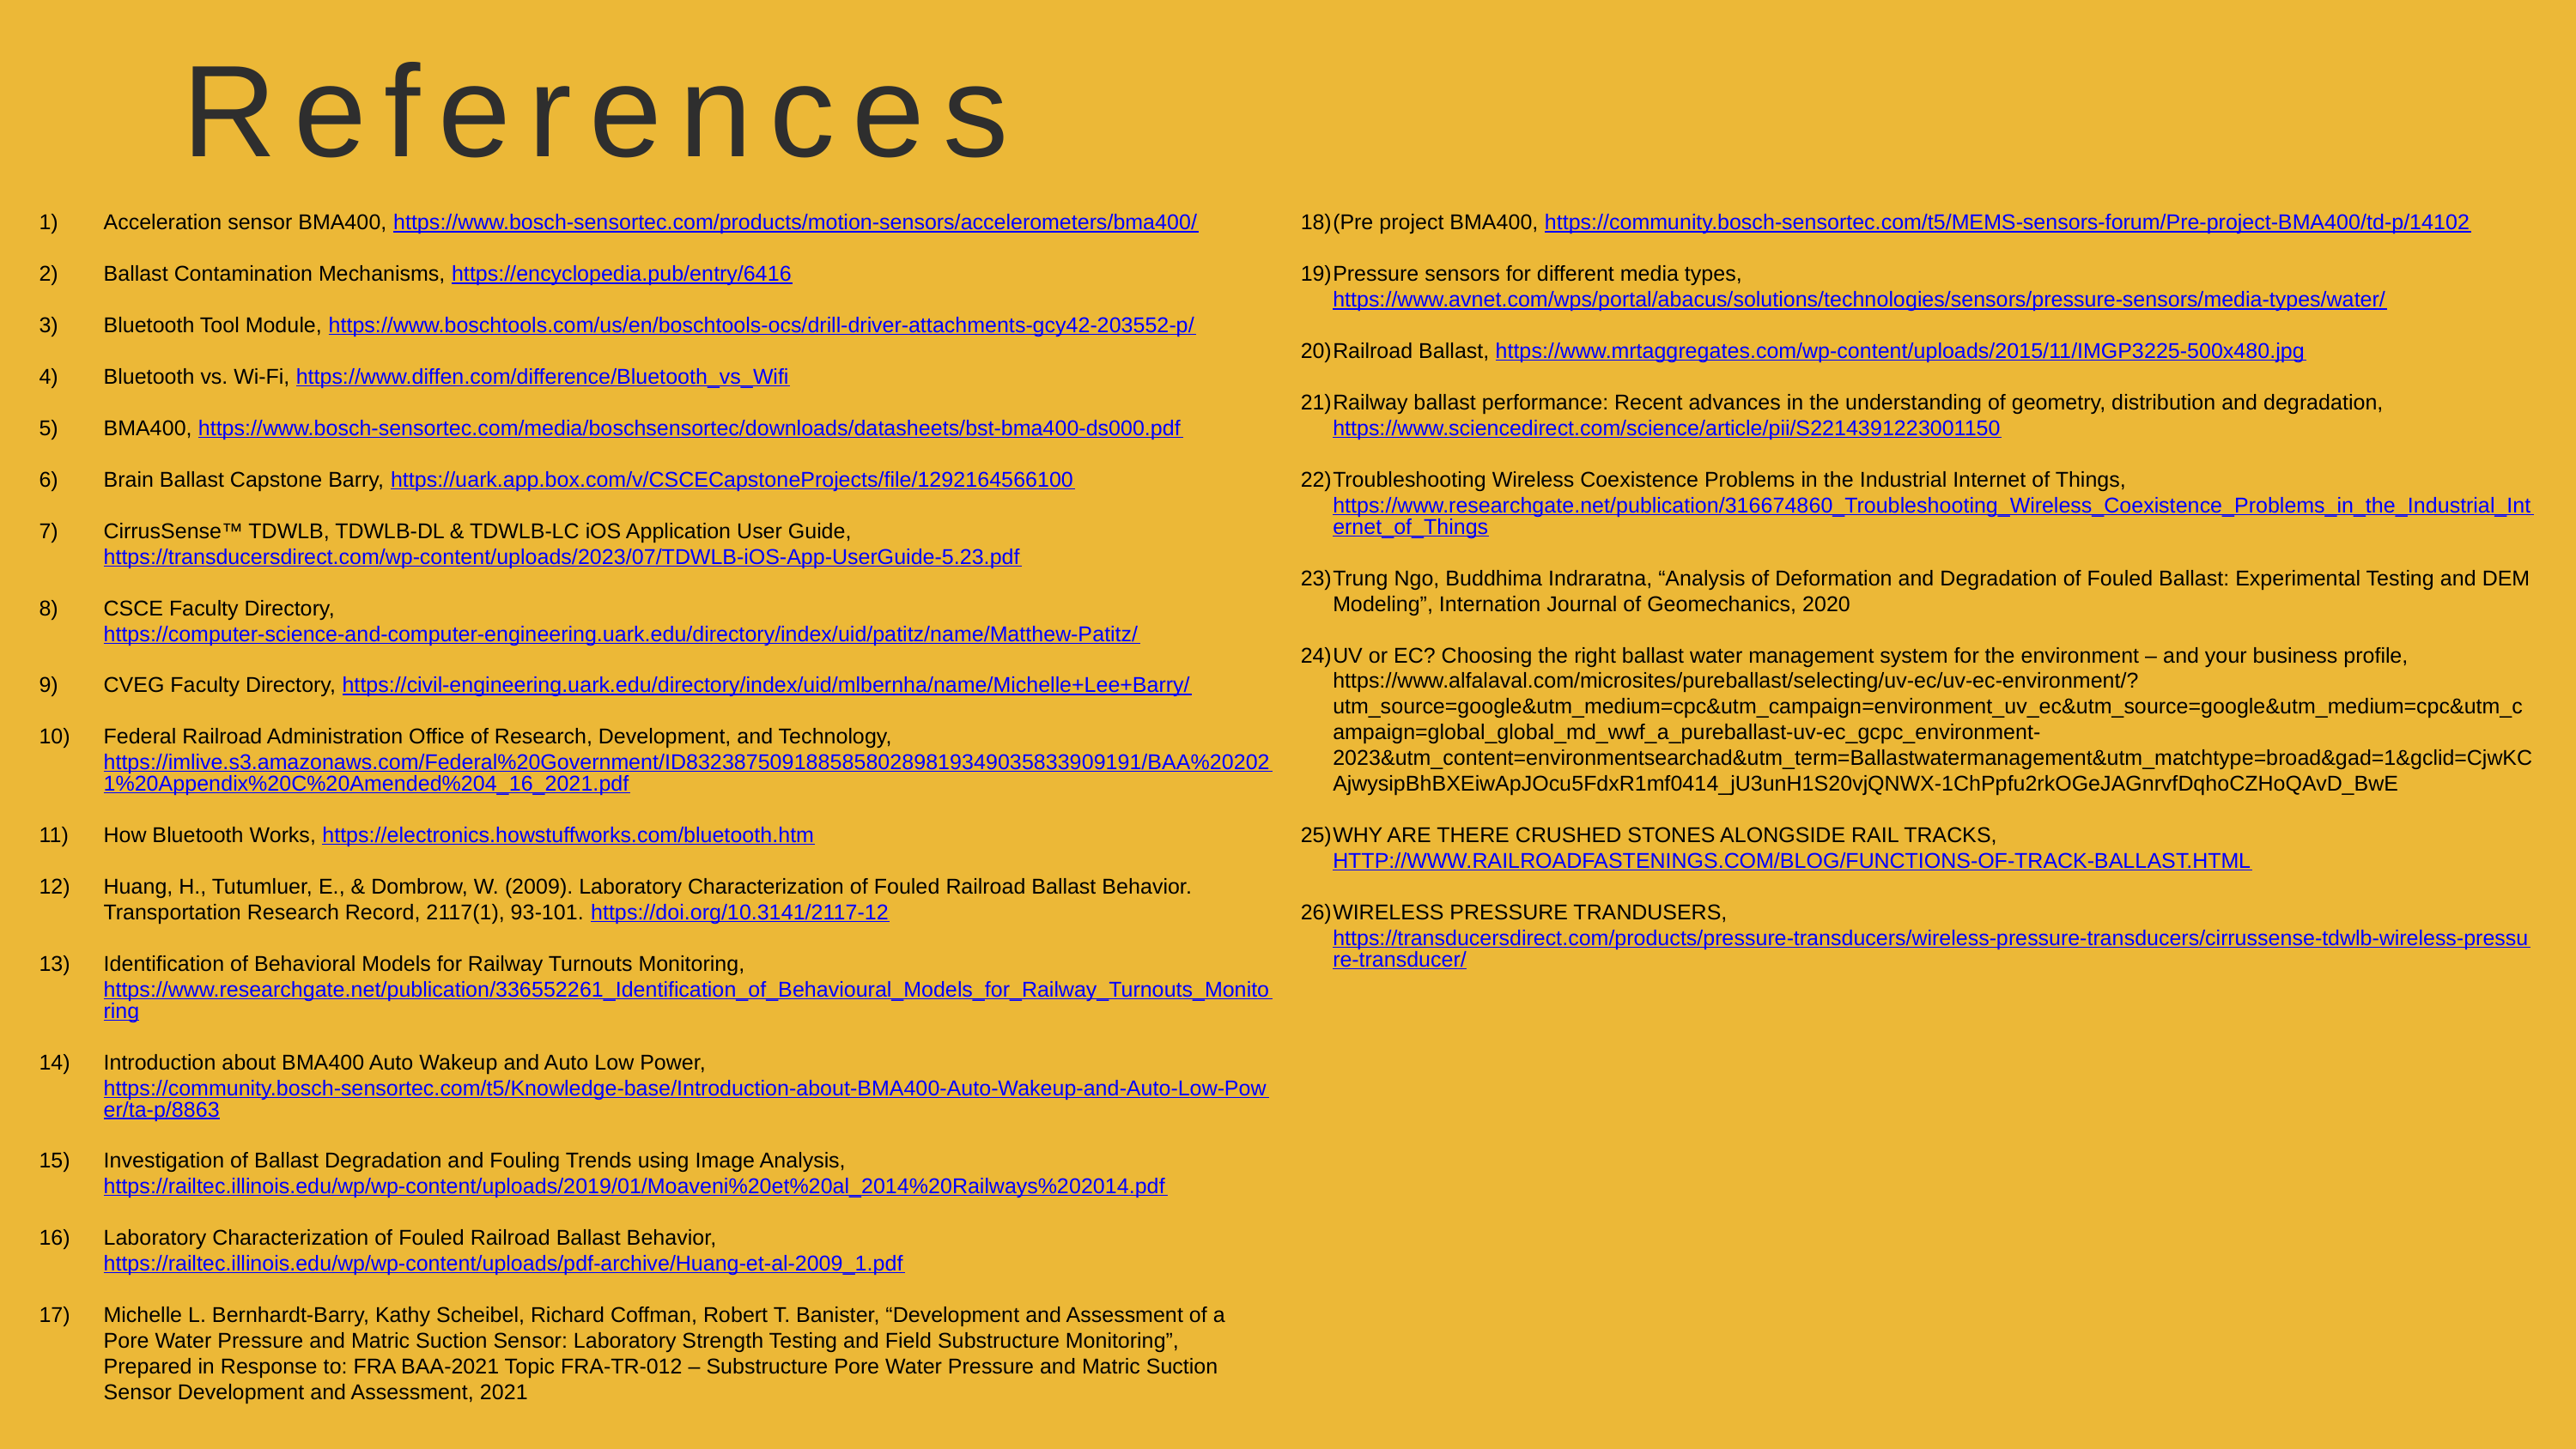

References
Acceleration sensor BMA400, https://www.bosch-sensortec.com/products/motion-sensors/accelerometers/bma400/

Ballast Contamination Mechanisms, https://encyclopedia.pub/entry/6416

Bluetooth Tool Module, https://www.boschtools.com/us/en/boschtools-ocs/drill-driver-attachments-gcy42-203552-p/

Bluetooth vs. Wi-Fi, https://www.diffen.com/difference/Bluetooth_vs_Wifi

BMA400, https://www.bosch-sensortec.com/media/boschsensortec/downloads/datasheets/bst-bma400-ds000.pdf

Brain Ballast Capstone Barry, https://uark.app.box.com/v/CSCECapstoneProjects/file/1292164566100

CirrusSense™ TDWLB, TDWLB-DL & TDWLB-LC iOS Application User Guide, https://transducersdirect.com/wp-content/uploads/2023/07/TDWLB-iOS-App-UserGuide-5.23.pdf

CSCE Faculty Directory, https://computer-science-and-computer-engineering.uark.edu/directory/index/uid/patitz/name/Matthew-Patitz/

CVEG Faculty Directory, https://civil-engineering.uark.edu/directory/index/uid/mlbernha/name/Michelle+Lee+Barry/

Federal Railroad Administration Office of Research, Development, and Technology, https://imlive.s3.amazonaws.com/Federal%20Government/ID83238750918858580289819349035833909191/BAA%202021%20Appendix%20C%20Amended%204_16_2021.pdf

How Bluetooth Works, https://electronics.howstuffworks.com/bluetooth.htm

Huang, H., Tutumluer, E., & Dombrow, W. (2009). Laboratory Characterization of Fouled Railroad Ballast Behavior. Transportation Research Record, 2117(1), 93-101. https://doi.org/10.3141/2117-12

Identification of Behavioral Models for Railway Turnouts Monitoring, https://www.researchgate.net/publication/336552261_Identification_of_Behavioural_Models_for_Railway_Turnouts_Monitoring

Introduction about BMA400 Auto Wakeup and Auto Low Power, https://community.bosch-sensortec.com/t5/Knowledge-base/Introduction-about-BMA400-Auto-Wakeup-and-Auto-Low-Power/ta-p/8863

Investigation of Ballast Degradation and Fouling Trends using Image Analysis, https://railtec.illinois.edu/wp/wp-content/uploads/2019/01/Moaveni%20et%20al_2014%20Railways%202014.pdf

Laboratory Characterization of Fouled Railroad Ballast Behavior, https://railtec.illinois.edu/wp/wp-content/uploads/pdf-archive/Huang-et-al-2009_1.pdf

Michelle L. Bernhardt-Barry, Kathy Scheibel, Richard Coffman, Robert T. Banister, “Development and Assessment of a Pore Water Pressure and Matric Suction Sensor: Laboratory Strength Testing and Field Substructure Monitoring”, Prepared in Response to: FRA BAA-2021 Topic FRA-TR-012 – Substructure Pore Water Pressure and Matric Suction Sensor Development and Assessment, 2021

(Pre project BMA400, https://community.bosch-sensortec.com/t5/MEMS-sensors-forum/Pre-project-BMA400/td-p/14102

Pressure sensors for different media types, https://www.avnet.com/wps/portal/abacus/solutions/technologies/sensors/pressure-sensors/media-types/water/

Railroad Ballast, https://www.mrtaggregates.com/wp-content/uploads/2015/11/IMGP3225-500x480.jpg

Railway ballast performance: Recent advances in the understanding of geometry, distribution and degradation, https://www.sciencedirect.com/science/article/pii/S2214391223001150

Troubleshooting Wireless Coexistence Problems in the Industrial Internet of Things, https://www.researchgate.net/publication/316674860_Troubleshooting_Wireless_Coexistence_Problems_in_the_Industrial_Internet_of_Things

Trung Ngo, Buddhima Indraratna, “Analysis of Deformation and Degradation of Fouled Ballast: Experimental Testing and DEM Modeling”, Internation Journal of Geomechanics, 2020

UV or EC? Choosing the right ballast water management system for the environment – and your business profile, https://www.alfalaval.com/microsites/pureballast/selecting/uv-ec/uv-ec-environment/?utm_source=google&utm_medium=cpc&utm_campaign=environment_uv_ec&utm_source=google&utm_medium=cpc&utm_campaign=global_global_md_wwf_a_pureballast-uv-ec_gcpc_environment-2023&utm_content=environmentsearchad&utm_term=Ballastwatermanagement&utm_matchtype=broad&gad=1&gclid=CjwKCAjwysipBhBXEiwApJOcu5FdxR1mf0414_jU3unH1S20vjQNWX-1ChPpfu2rkOGeJAGnrvfDqhoCZHoQAvD_BwE

WHY ARE THERE CRUSHED STONES ALONGSIDE RAIL TRACKS, HTTP://WWW.RAILROADFASTENINGS.COM/BLOG/FUNCTIONS-OF-TRACK-BALLAST.HTML

WIRELESS PRESSURE TRANDUSERS, https://transducersdirect.com/products/pressure-transducers/wireless-pressure-transducers/cirrussense-tdwlb-wireless-pressure-transducer/